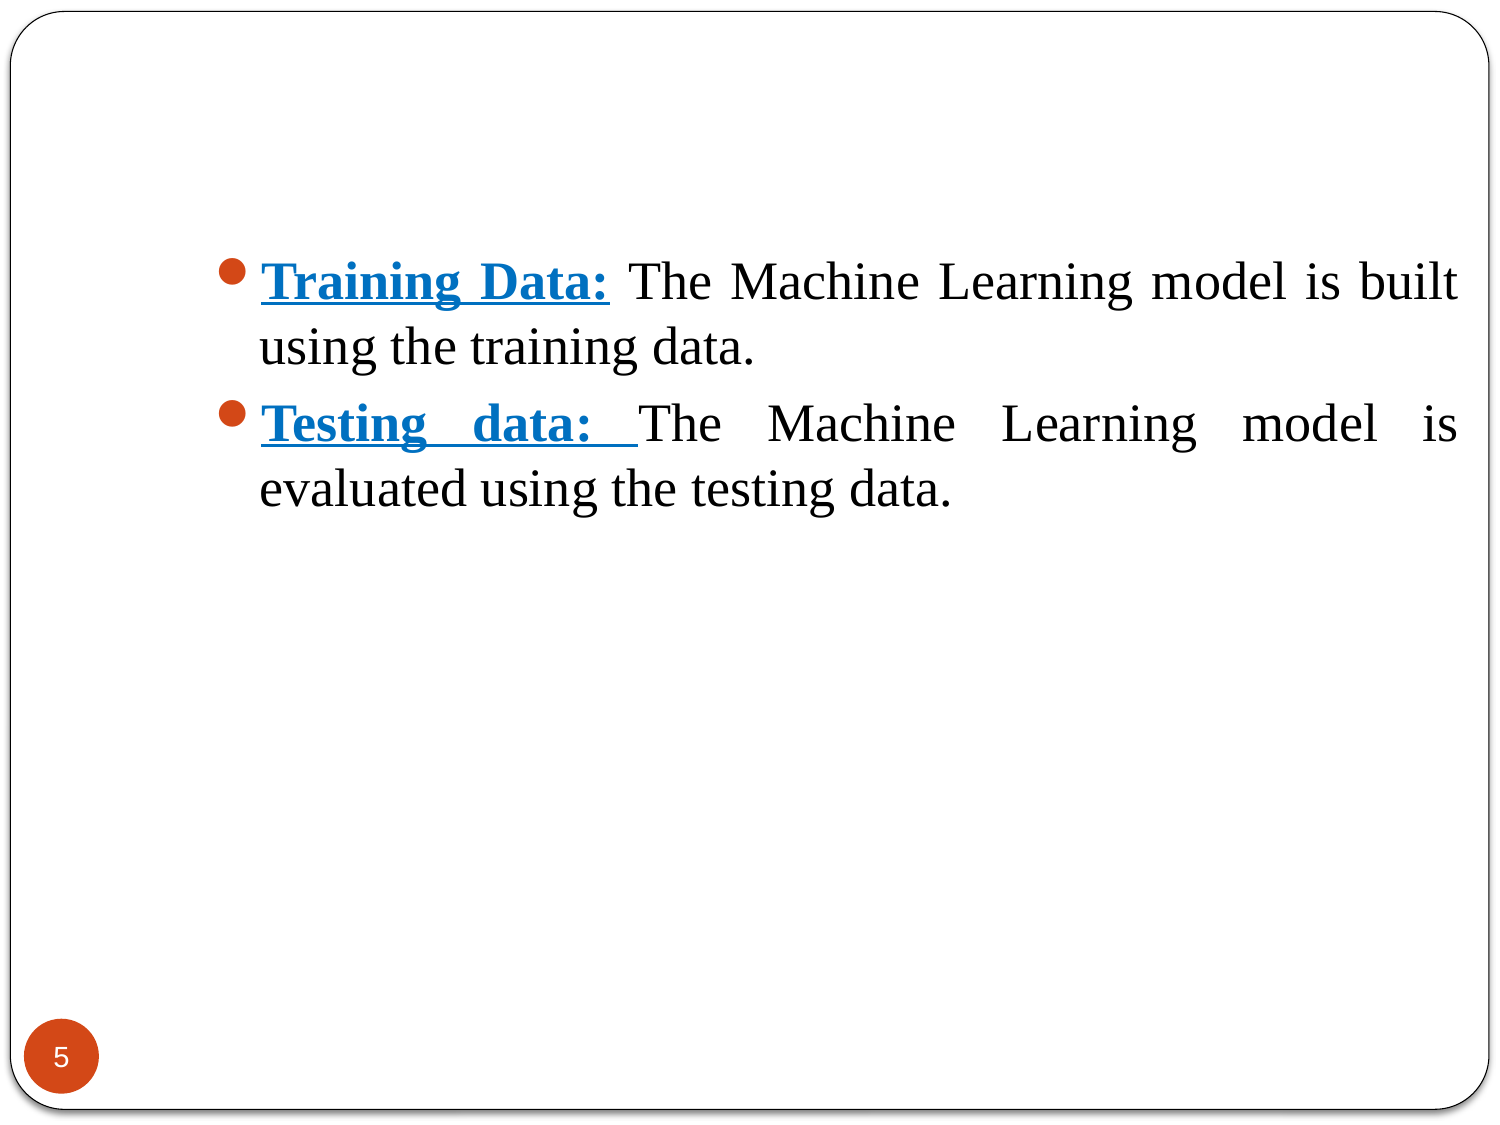

Training Data: The Machine Learning model is built using the training data.
Testing data: The Machine Learning model is evaluated using the testing data.
5